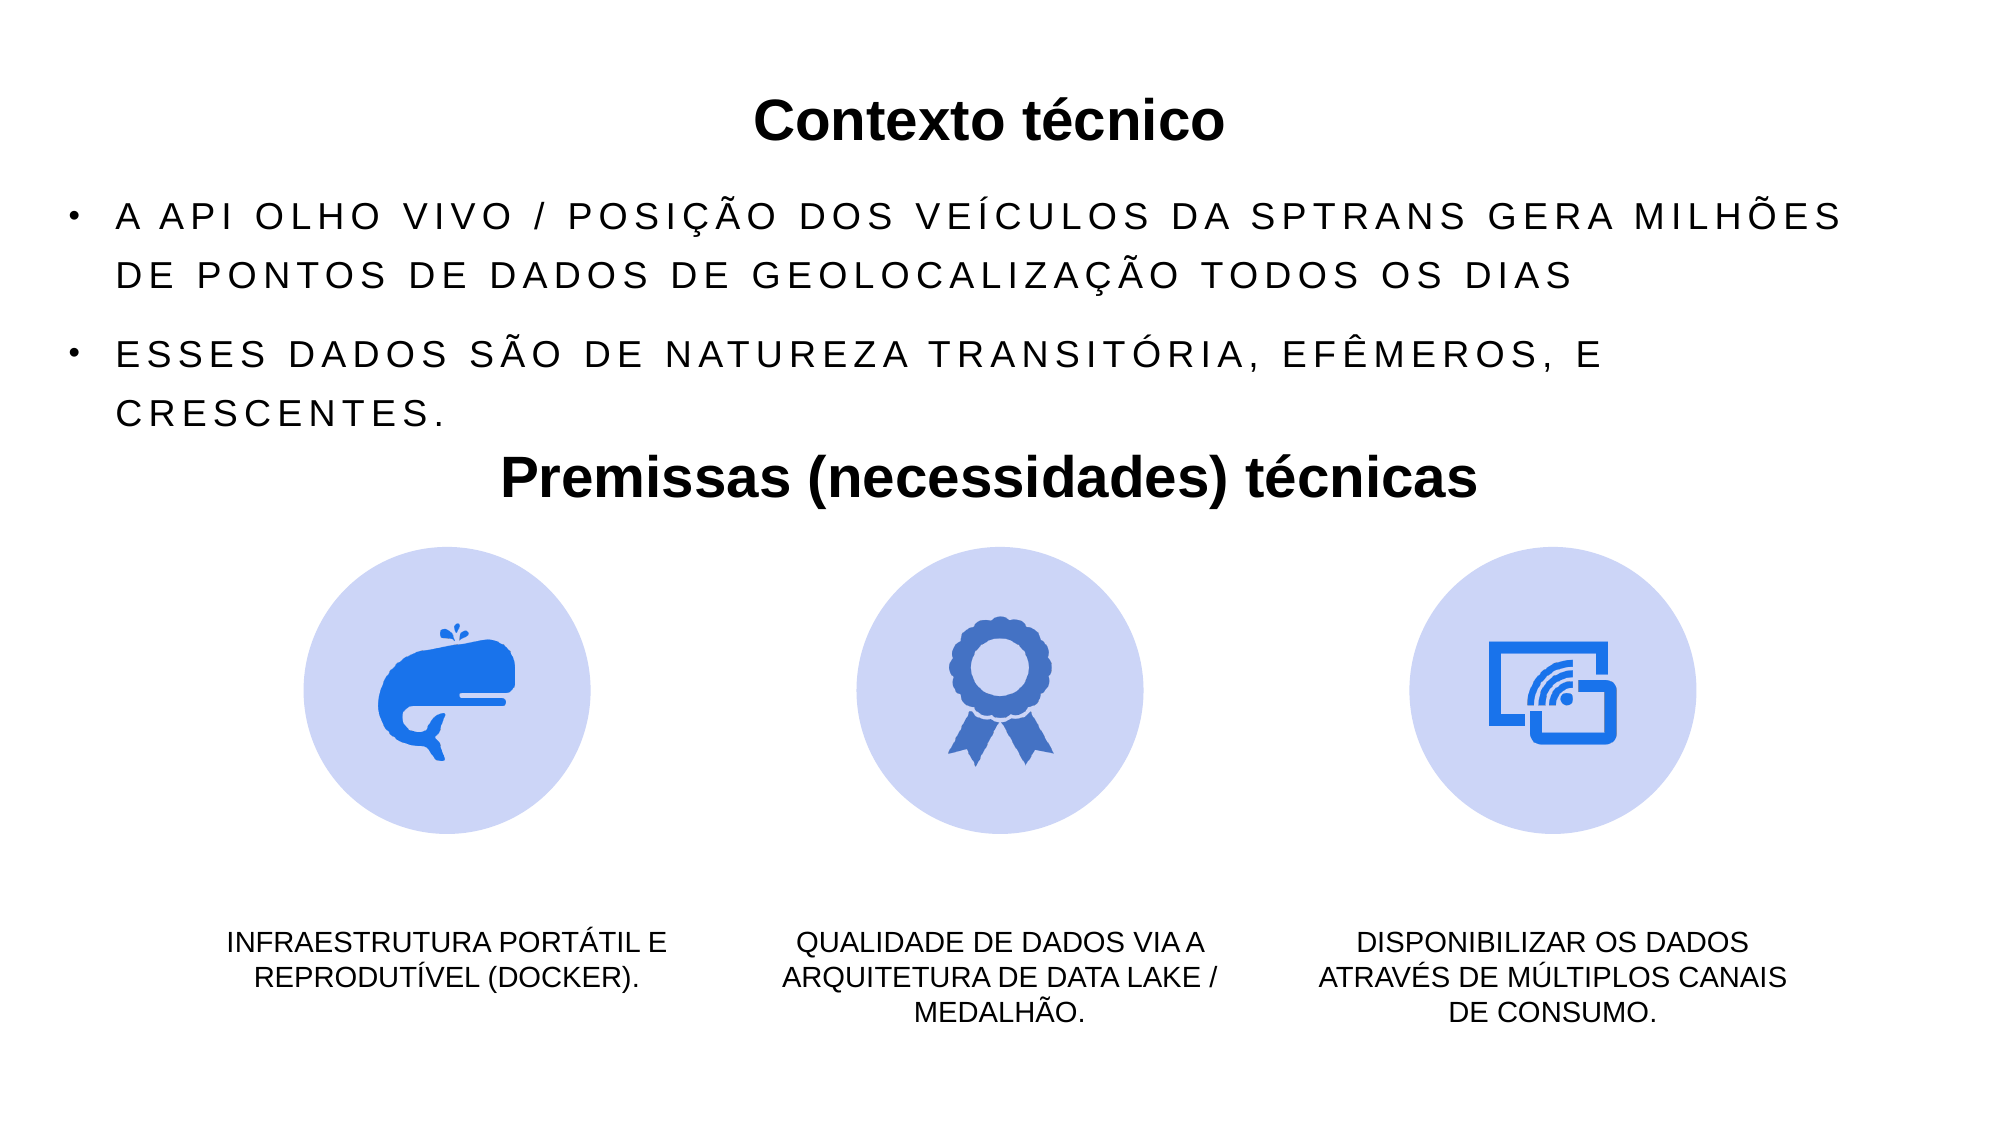

# Contexto técnico
A API Olho vivo / Posição dos veículos da SPTrans gera milhões de pontos de dados de geolocalização todos os dias
Esses dados são de natureza transitória, efêmeros, e crescentes.
Premissas (necessidades) técnicas
Infraestrutura portátil e reprodutível (Docker).
Qualidade de dados via a Arquitetura de Data Lake / medalhão.
Disponibilizar os dados através de múltiplos canais de consumo.